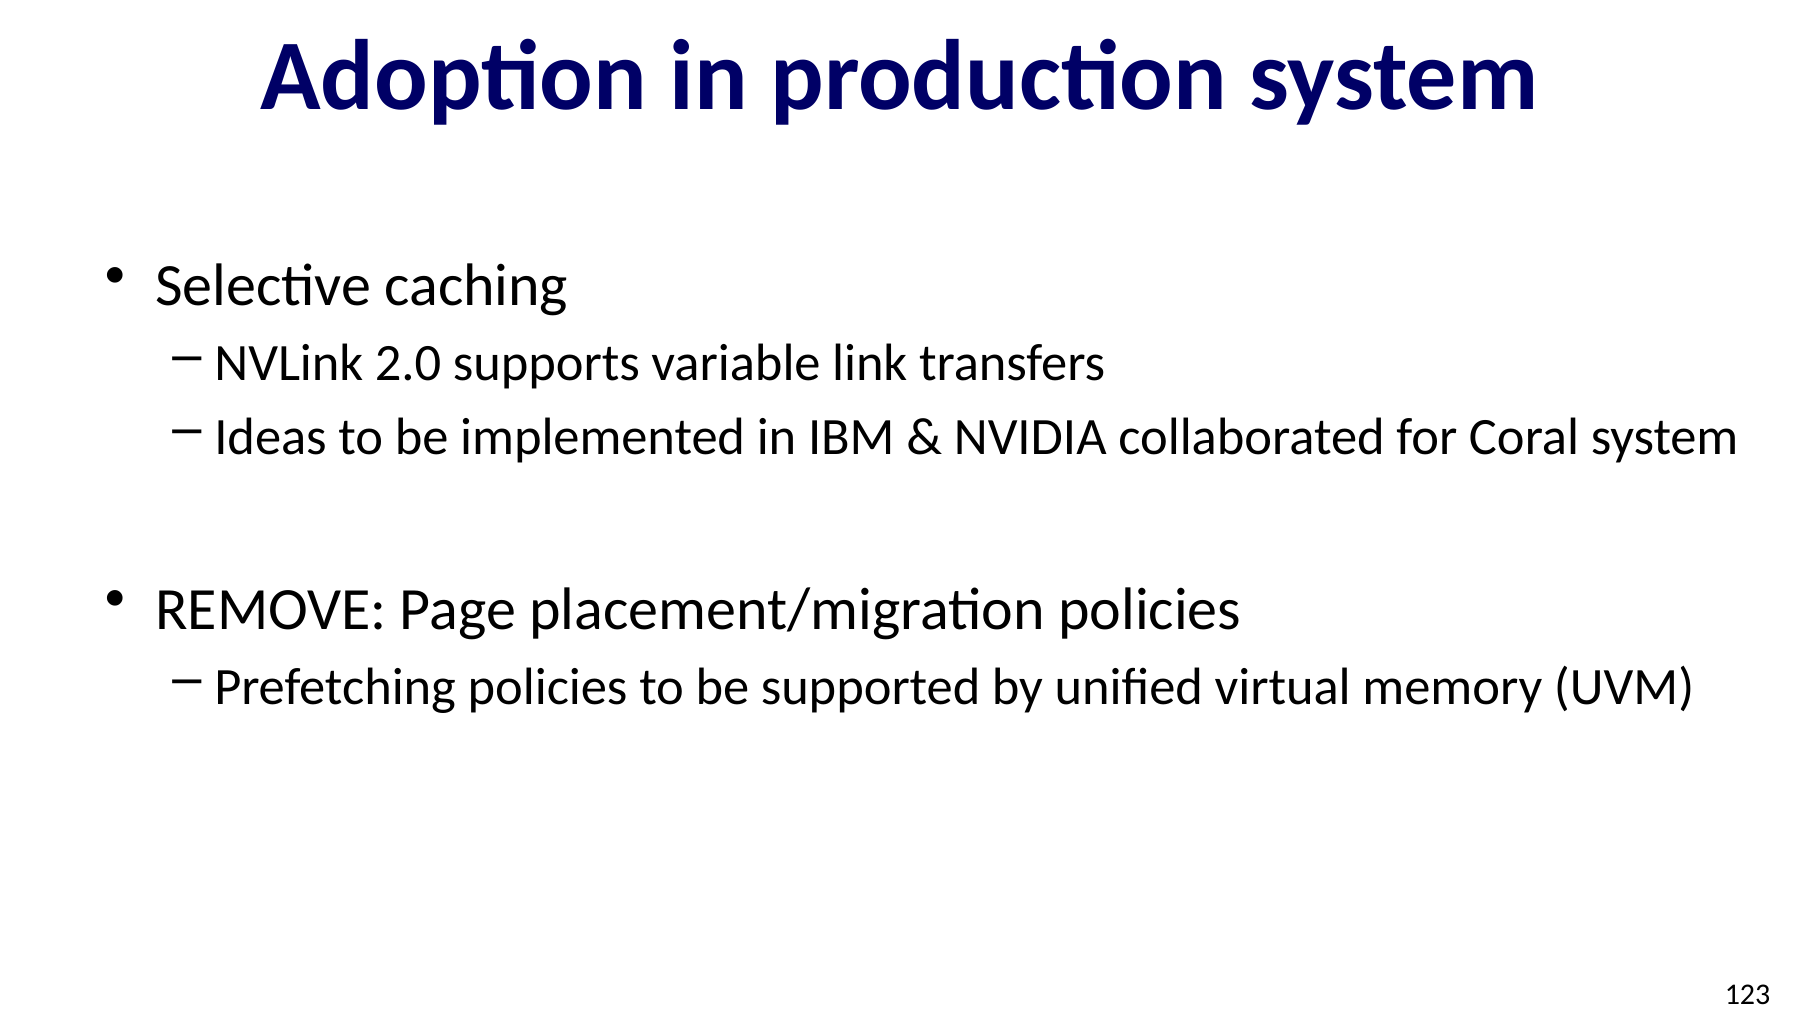

# Adoption in production system
Selective caching
NVLink 2.0 supports variable link transfers
Ideas to be implemented in IBM & NVIDIA collaborated for Coral system

REMOVE: Page placement/migration policies
Prefetching policies to be supported by unified virtual memory (UVM)

123